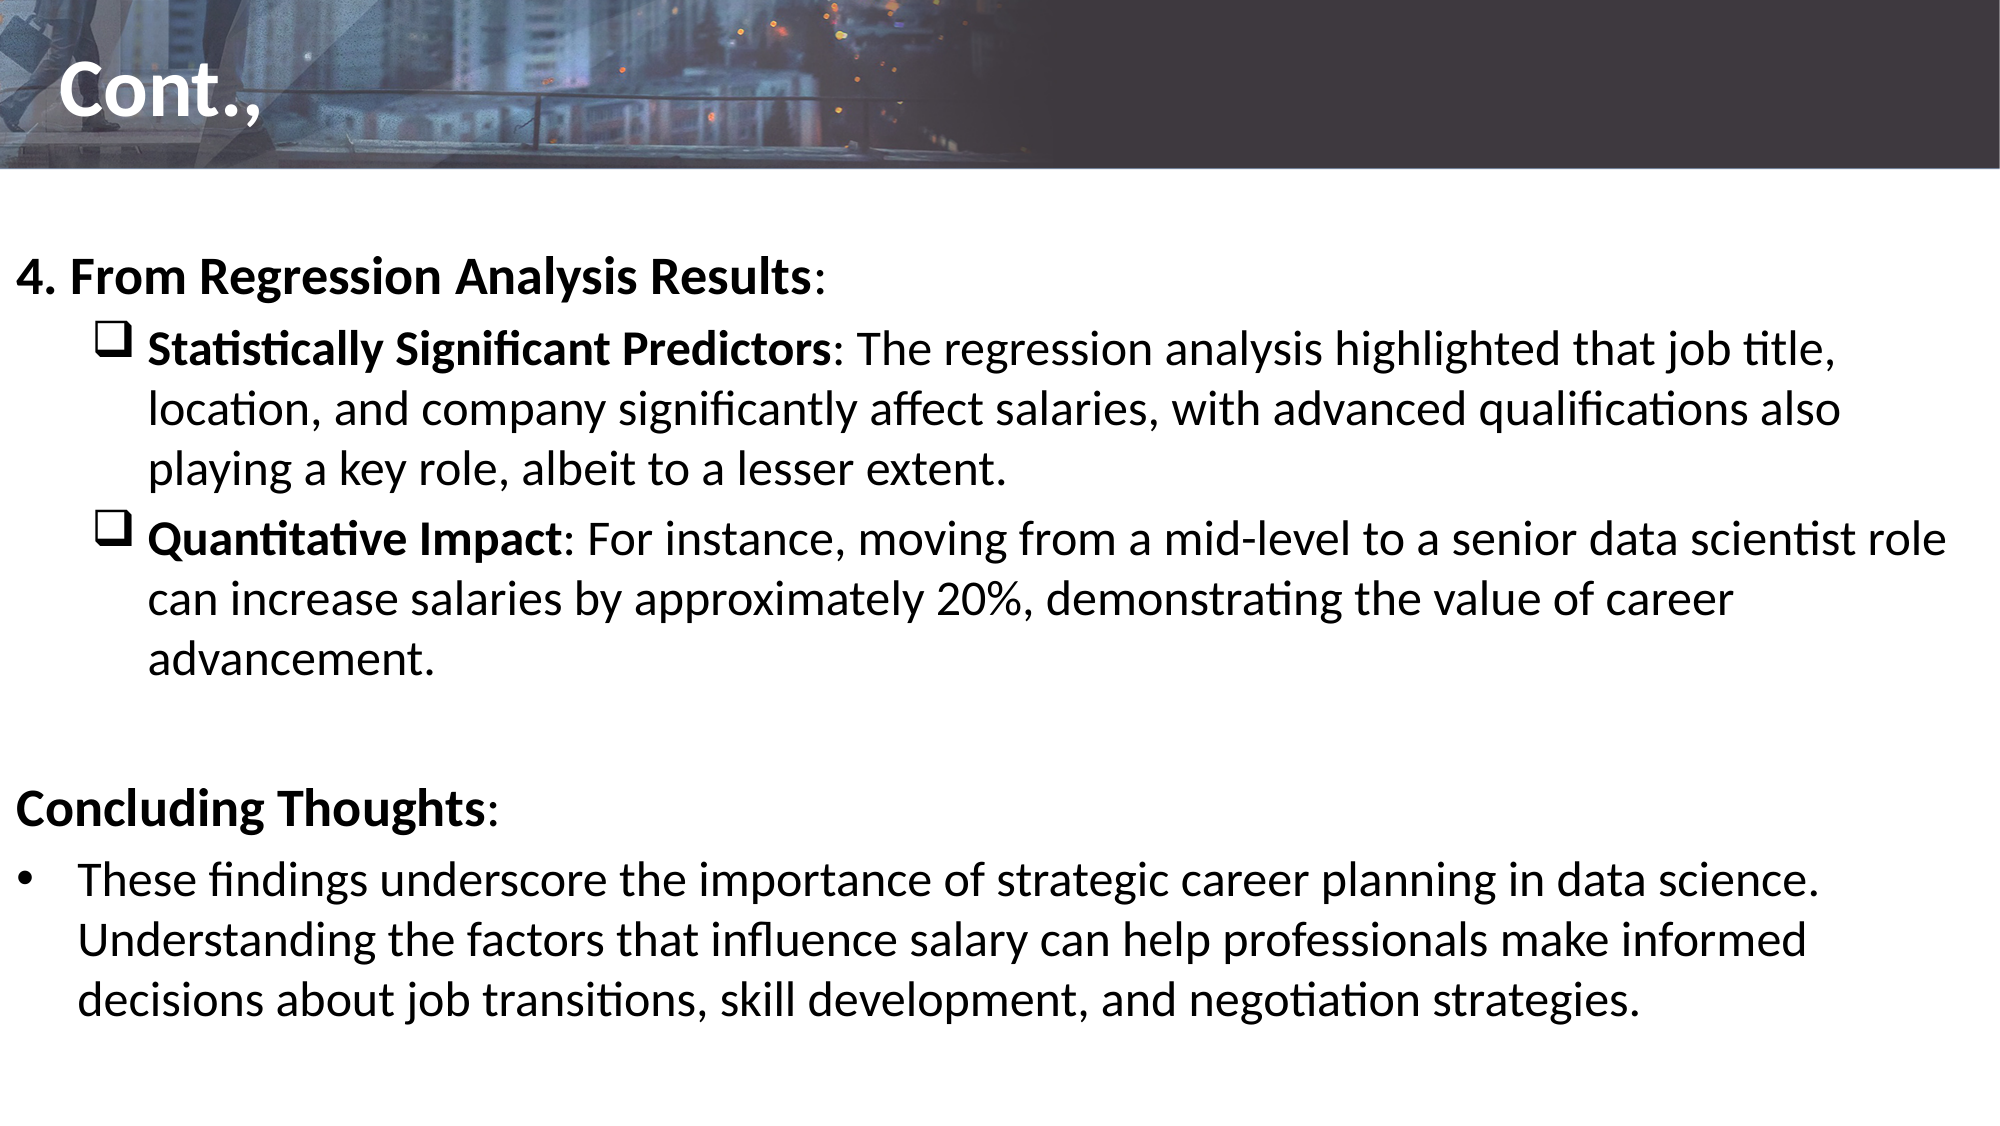

# Cont.,
4. From Regression Analysis Results:
Statistically Significant Predictors: The regression analysis highlighted that job title,            location, and company significantly affect salaries, with advanced qualifications also           playing a key role, albeit to a lesser extent.
Quantitative Impact: For instance, moving from a mid-level to a senior data scientist role  can increase salaries by approximately 20%, demonstrating the value of career                     advancement.

Concluding Thoughts:
These findings underscore the importance of strategic career planning in data science.            Understanding the factors that influence salary can help professionals make informed              decisions about job transitions, skill development, and negotiation strategies.